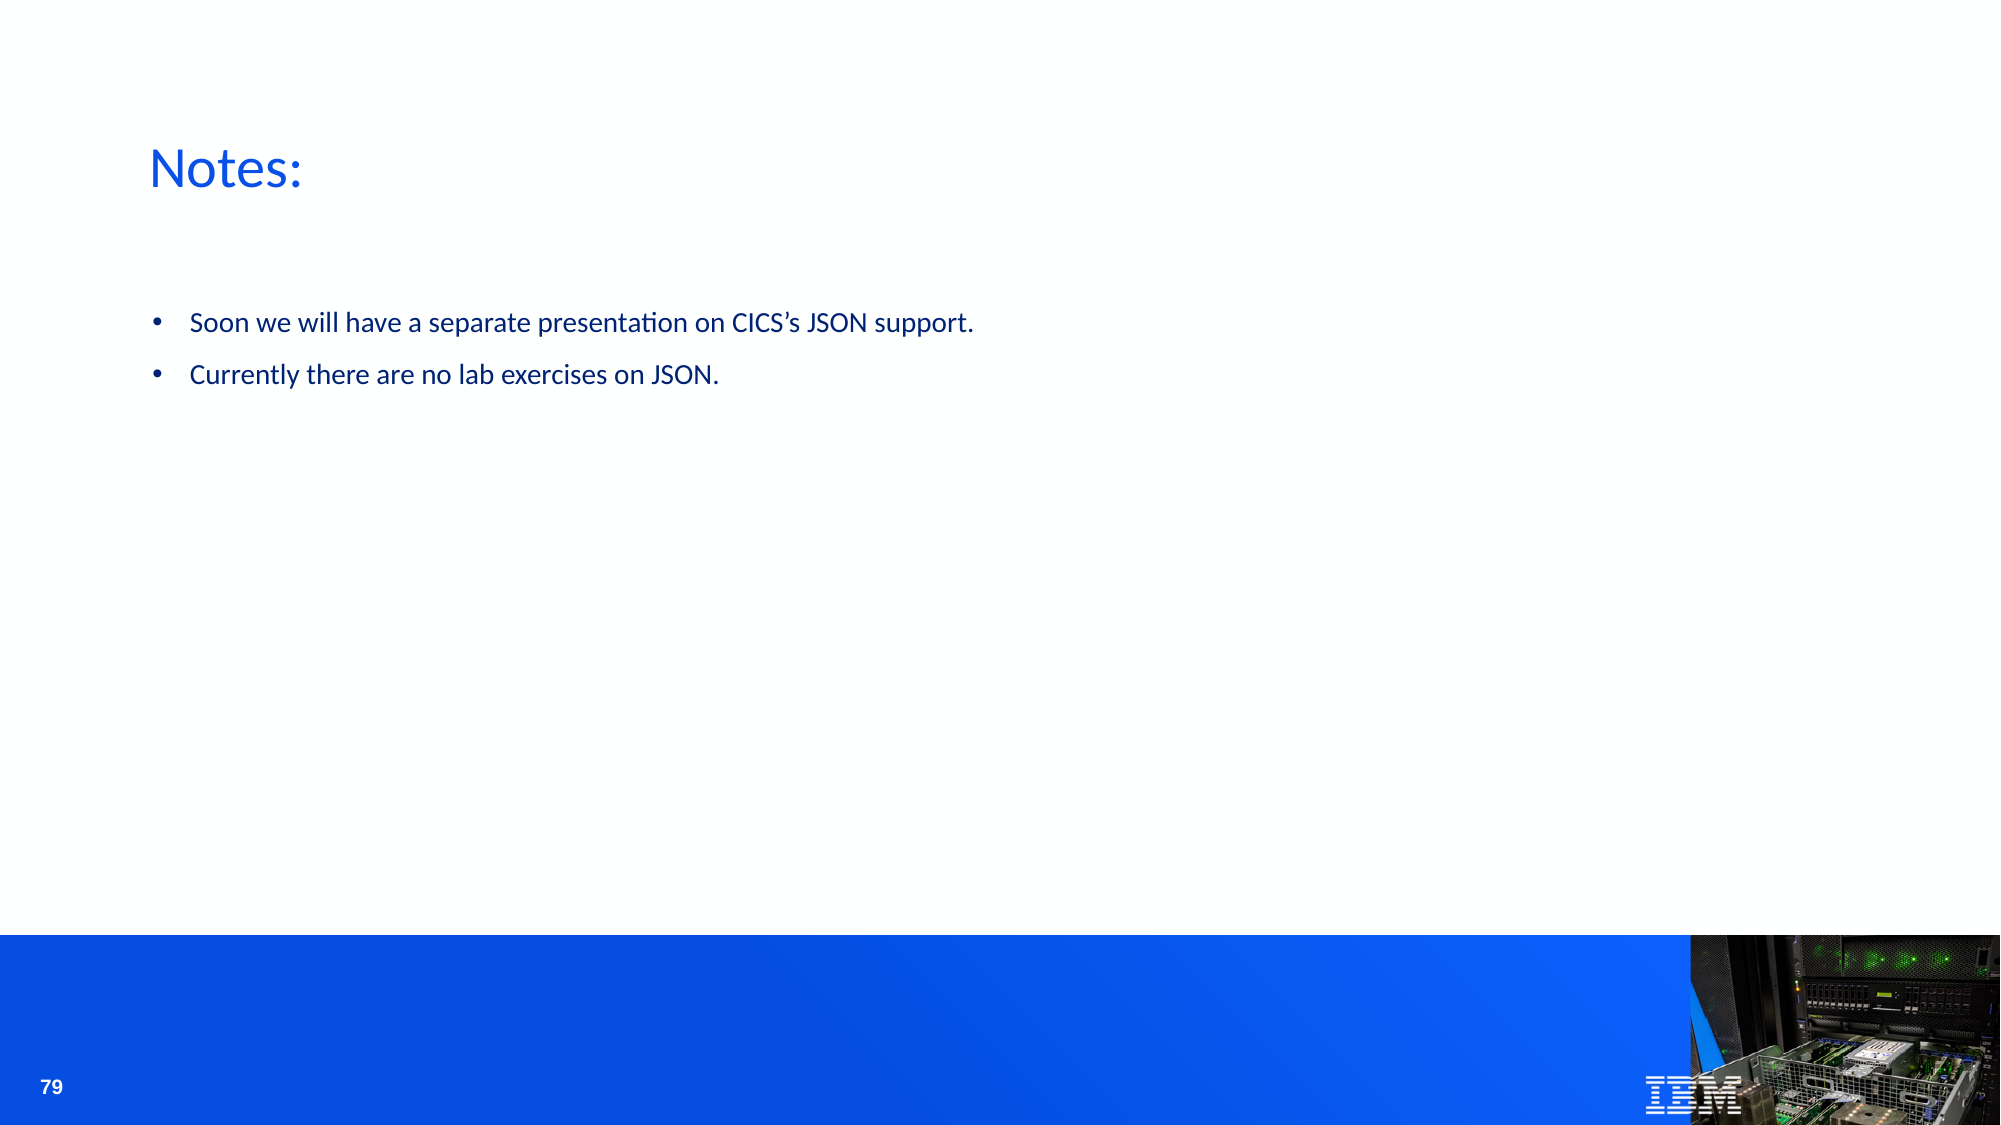

# Notes:
Soon we will have a separate presentation on CICS’s JSON support.
Currently there are no lab exercises on JSON.

79